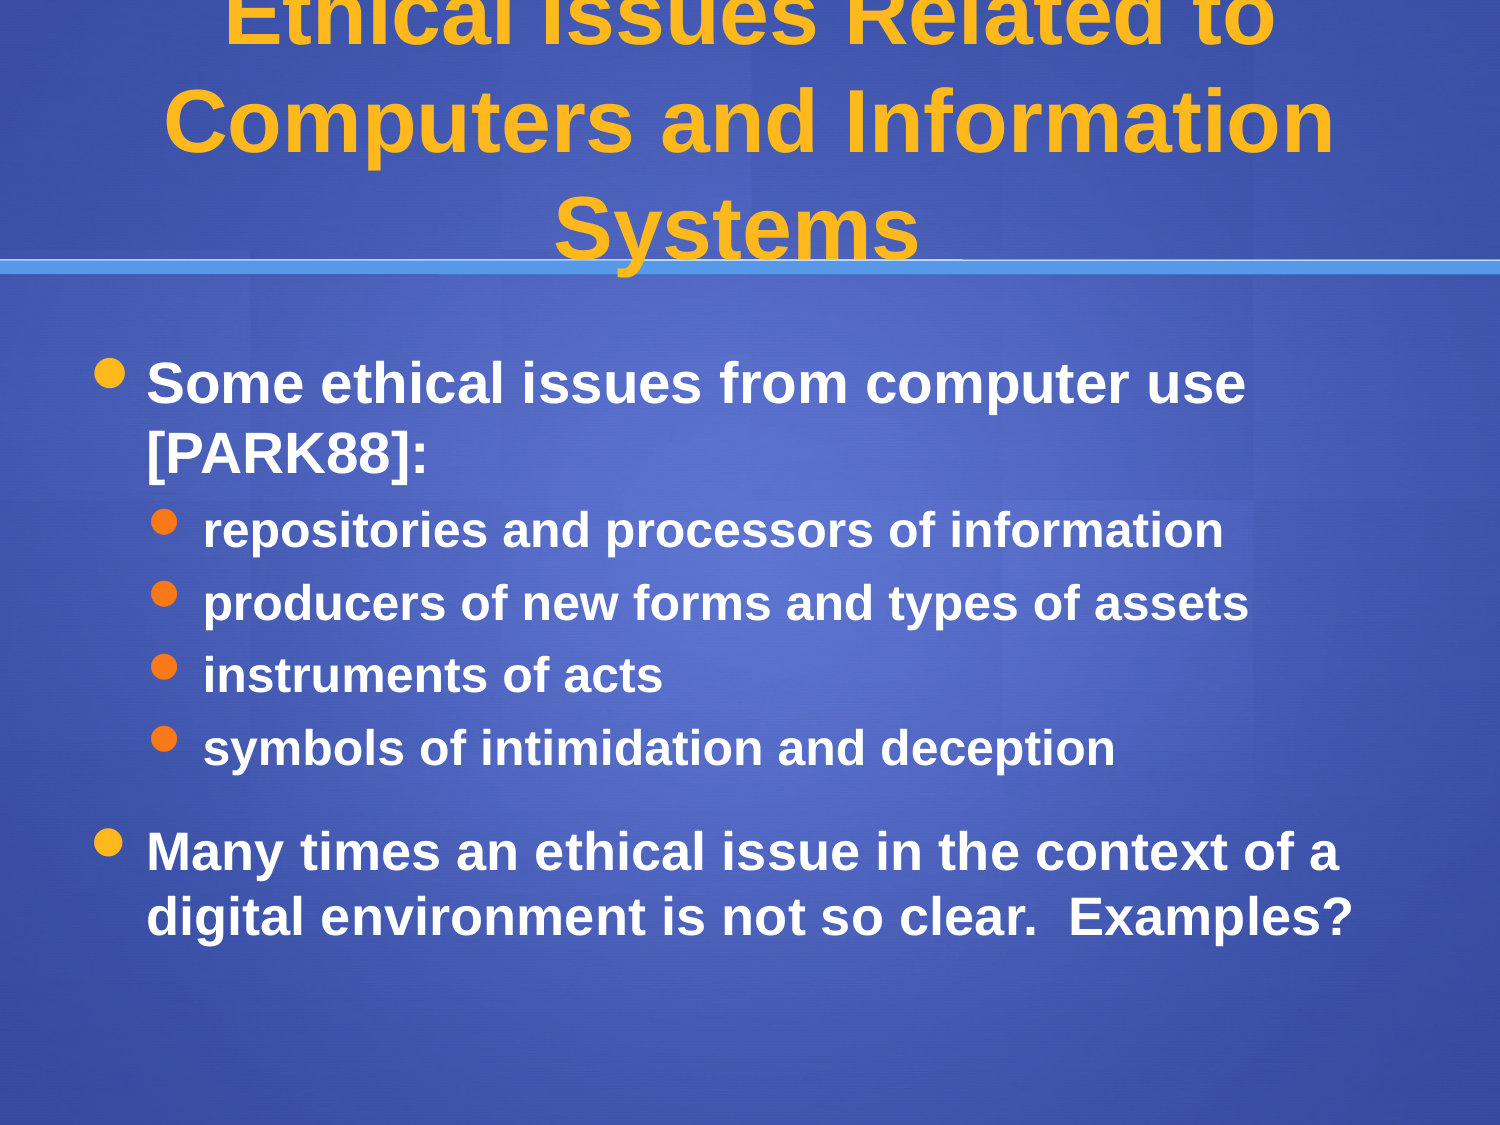

# Ethical Issues Related to Computers and Information Systems
Some ethical issues from computer use [PARK88]:
repositories and processors of information
producers of new forms and types of assets
instruments of acts
symbols of intimidation and deception
Many times an ethical issue in the context of a digital environment is not so clear.  Examples?